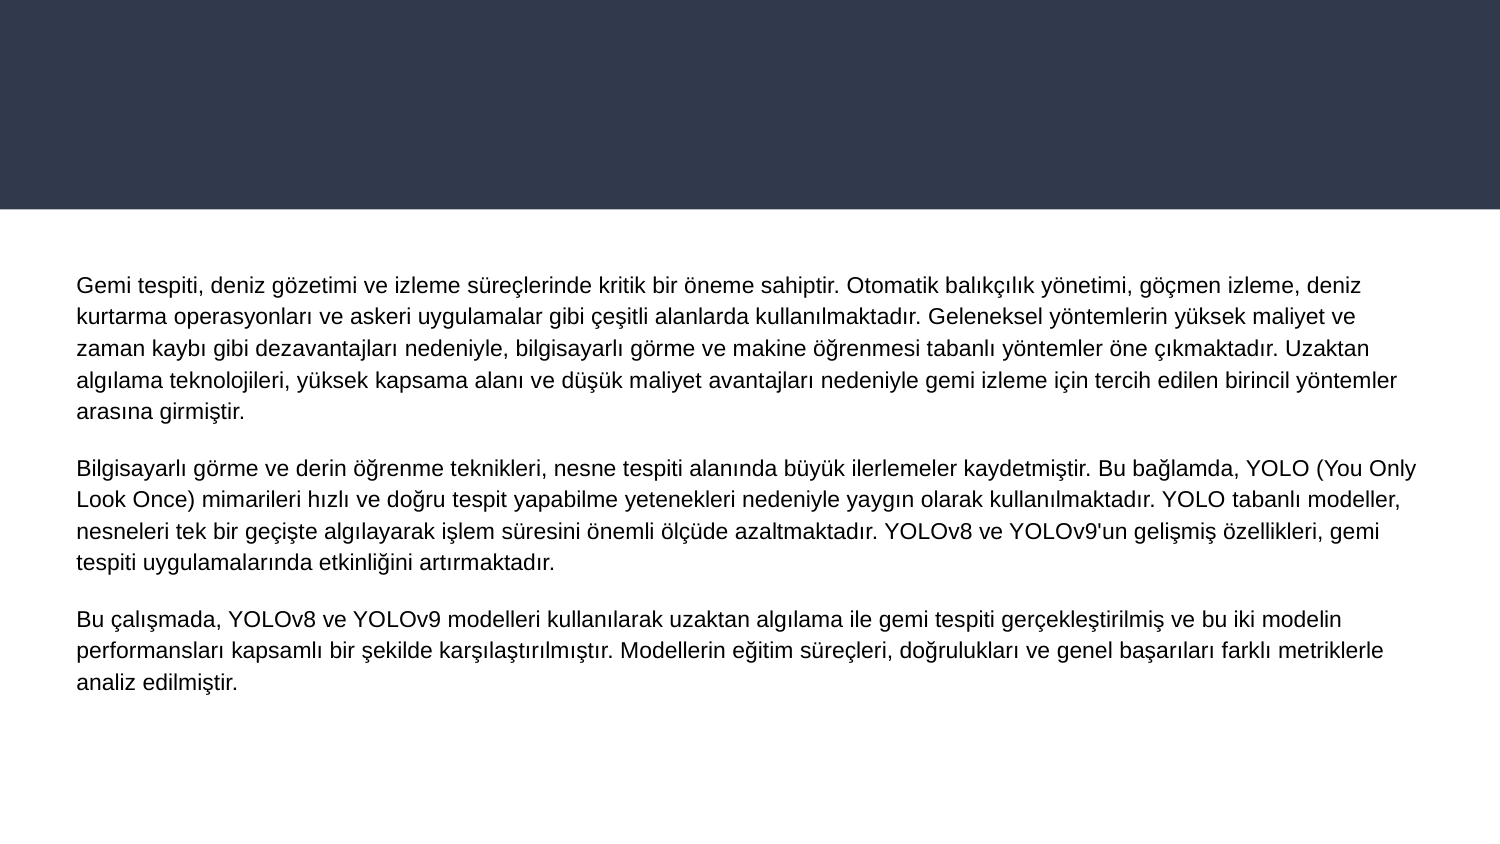

#
Gemi tespiti, deniz gözetimi ve izleme süreçlerinde kritik bir öneme sahiptir. Otomatik balıkçılık yönetimi, göçmen izleme, deniz kurtarma operasyonları ve askeri uygulamalar gibi çeşitli alanlarda kullanılmaktadır. Geleneksel yöntemlerin yüksek maliyet ve zaman kaybı gibi dezavantajları nedeniyle, bilgisayarlı görme ve makine öğrenmesi tabanlı yöntemler öne çıkmaktadır. Uzaktan algılama teknolojileri, yüksek kapsama alanı ve düşük maliyet avantajları nedeniyle gemi izleme için tercih edilen birincil yöntemler arasına girmiştir.
Bilgisayarlı görme ve derin öğrenme teknikleri, nesne tespiti alanında büyük ilerlemeler kaydetmiştir. Bu bağlamda, YOLO (You Only Look Once) mimarileri hızlı ve doğru tespit yapabilme yetenekleri nedeniyle yaygın olarak kullanılmaktadır. YOLO tabanlı modeller, nesneleri tek bir geçişte algılayarak işlem süresini önemli ölçüde azaltmaktadır. YOLOv8 ve YOLOv9'un gelişmiş özellikleri, gemi tespiti uygulamalarında etkinliğini artırmaktadır.
Bu çalışmada, YOLOv8 ve YOLOv9 modelleri kullanılarak uzaktan algılama ile gemi tespiti gerçekleştirilmiş ve bu iki modelin performansları kapsamlı bir şekilde karşılaştırılmıştır. Modellerin eğitim süreçleri, doğrulukları ve genel başarıları farklı metriklerle analiz edilmiştir.